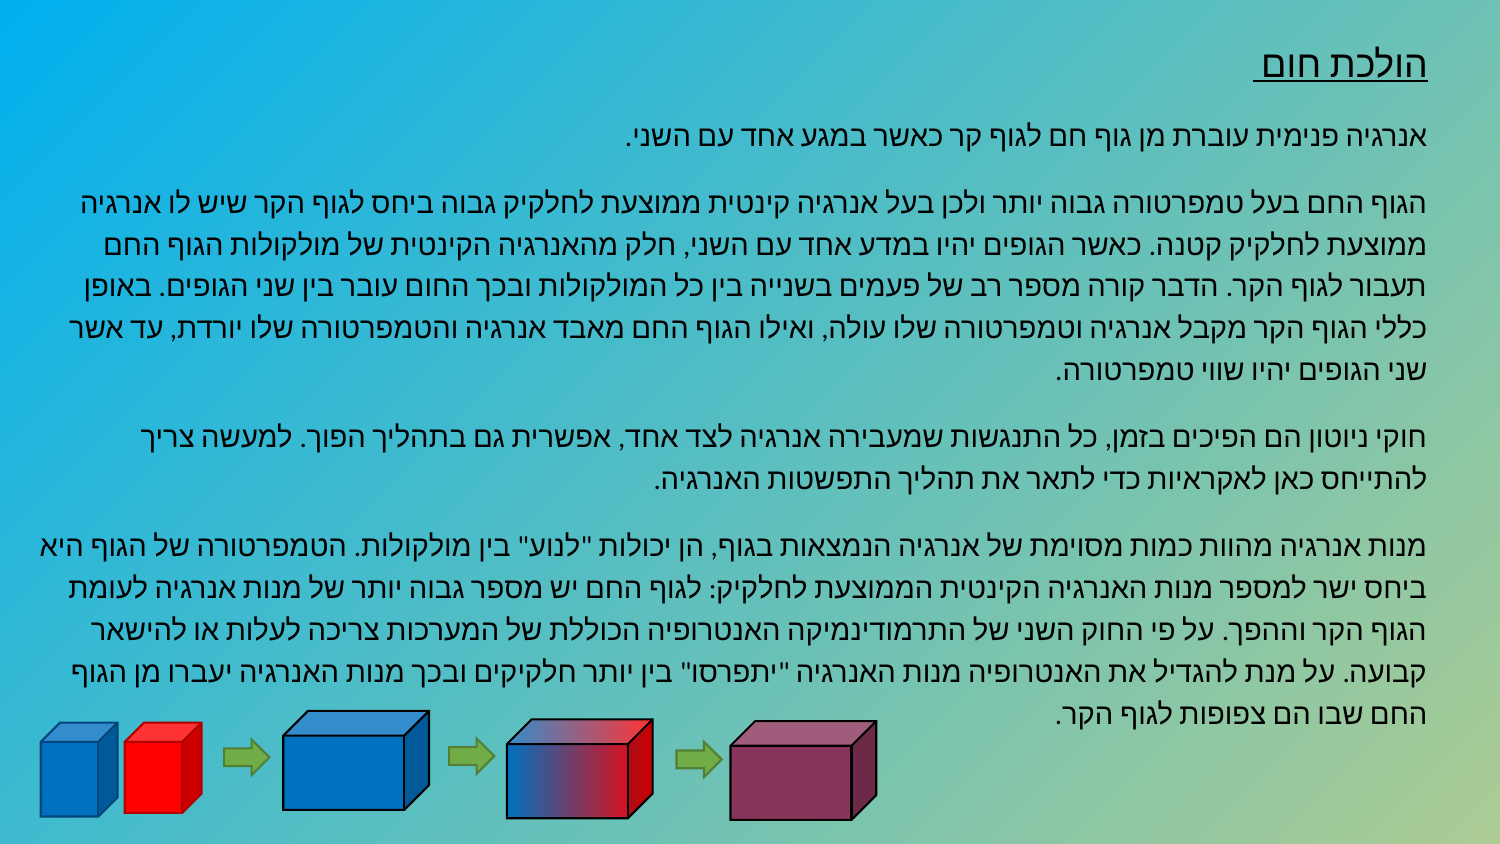

הולכת חום
אנרגיה פנימית עוברת מן גוף חם לגוף קר כאשר במגע אחד עם השני.
הגוף החם בעל טמפרטורה גבוה יותר ולכן בעל אנרגיה קינטית ממוצעת לחלקיק גבוה ביחס לגוף הקר שיש לו אנרגיה ממוצעת לחלקיק קטנה. כאשר הגופים יהיו במדע אחד עם השני, חלק מהאנרגיה הקינטית של מולקולות הגוף החם תעבור לגוף הקר. הדבר קורה מספר רב של פעמים בשנייה בין כל המולקולות ובכך החום עובר בין שני הגופים. באופן כללי הגוף הקר מקבל אנרגיה וטמפרטורה שלו עולה, ואילו הגוף החם מאבד אנרגיה והטמפרטורה שלו יורדת, עד אשר שני הגופים יהיו שווי טמפרטורה.
חוקי ניוטון הם הפיכים בזמן, כל התנגשות שמעבירה אנרגיה לצד אחד, אפשרית גם בתהליך הפוך. למעשה צריך להתייחס כאן לאקראיות כדי לתאר את תהליך התפשטות האנרגיה.
מנות אנרגיה מהוות כמות מסוימת של אנרגיה הנמצאות בגוף, הן יכולות "לנוע" בין מולקולות. הטמפרטורה של הגוף היא ביחס ישר למספר מנות האנרגיה הקינטית הממוצעת לחלקיק: לגוף החם יש מספר גבוה יותר של מנות אנרגיה לעומת הגוף הקר וההפך. על פי החוק השני של התרמודינמיקה האנטרופיה הכוללת של המערכות צריכה לעלות או להישאר קבועה. על מנת להגדיל את האנטרופיה מנות האנרגיה "יתפרסו" בין יותר חלקיקים ובכך מנות האנרגיה יעברו מן הגוף החם שבו הם צפופות לגוף הקר.